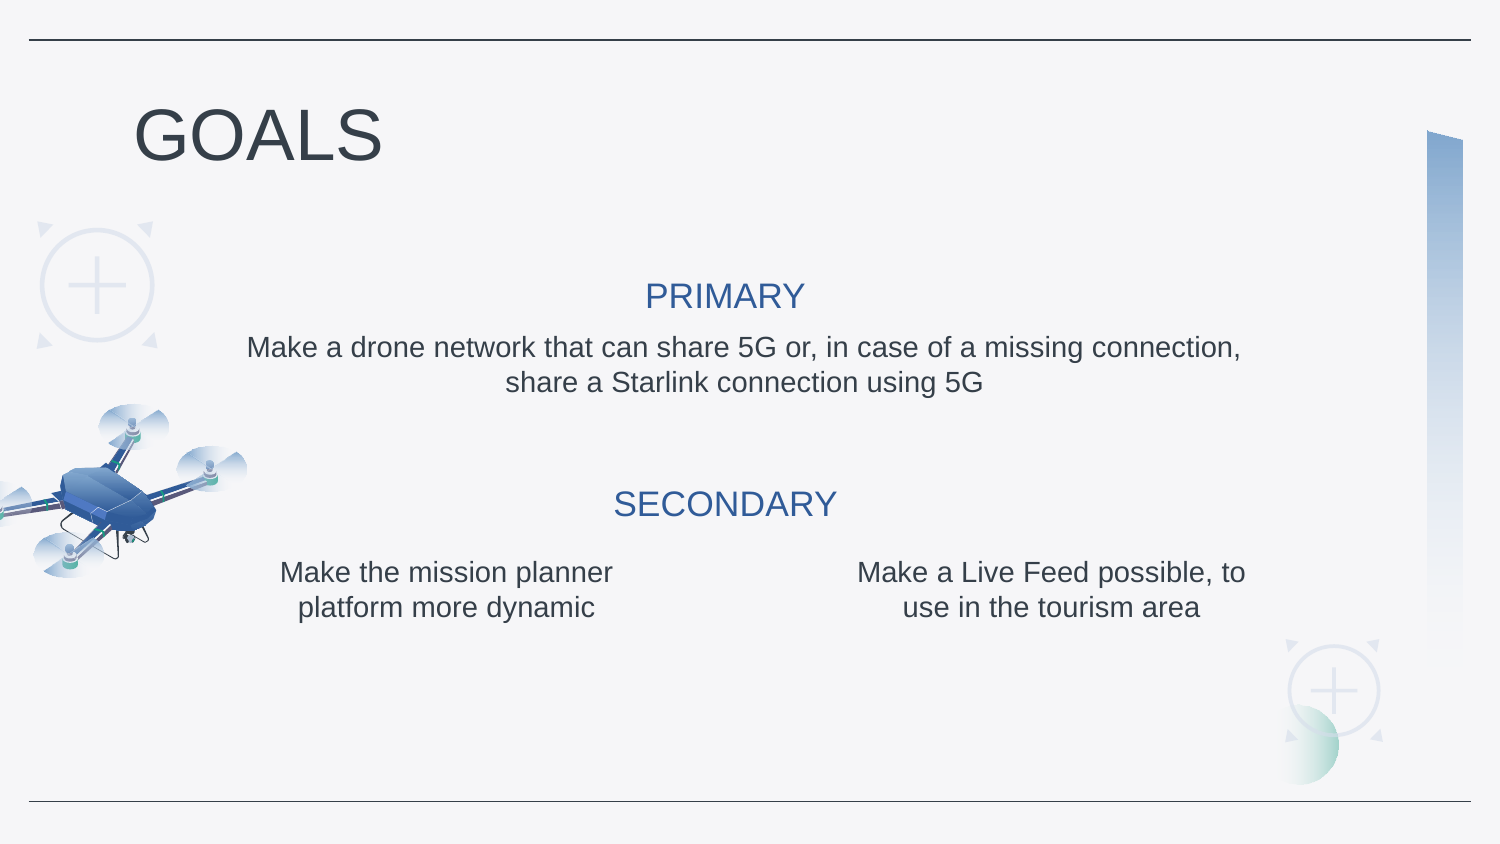

# GOALS

PRIMARY
Make a drone network that can share 5G or, in case of a missing connection, share a Starlink connection using 5G

SECONDARY
Make the mission planner platform more dynamic
Make a Live Feed possible, to use in the tourism area